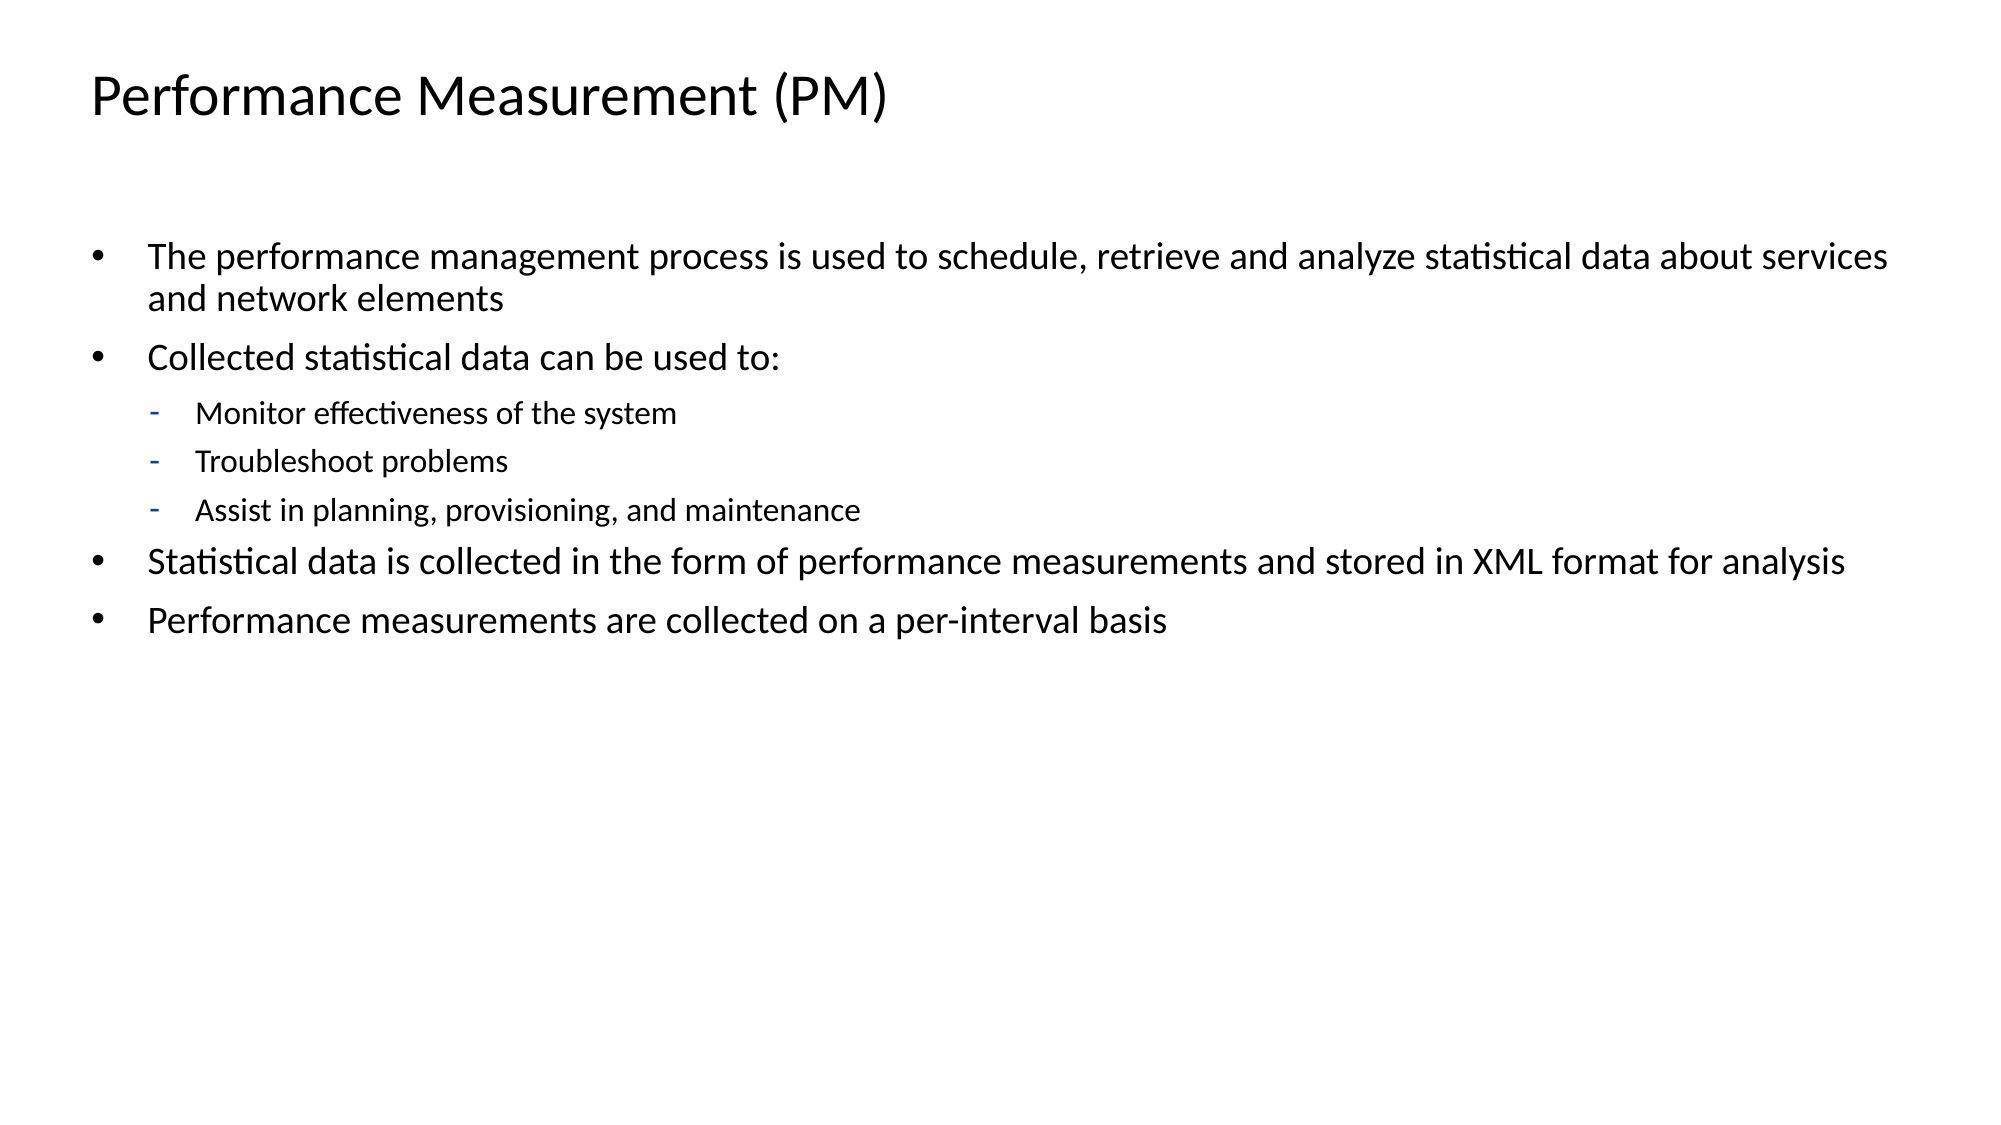

Slide excluded from Table of Contents
# Performance Measurement (PM)
The performance management process is used to schedule, retrieve and analyze statistical data about services and network elements
Collected statistical data can be used to:
Monitor effectiveness of the system
Troubleshoot problems
Assist in planning, provisioning, and maintenance
Statistical data is collected in the form of performance measurements and stored in XML format for analysis
Performance measurements are collected on a per-interval basis